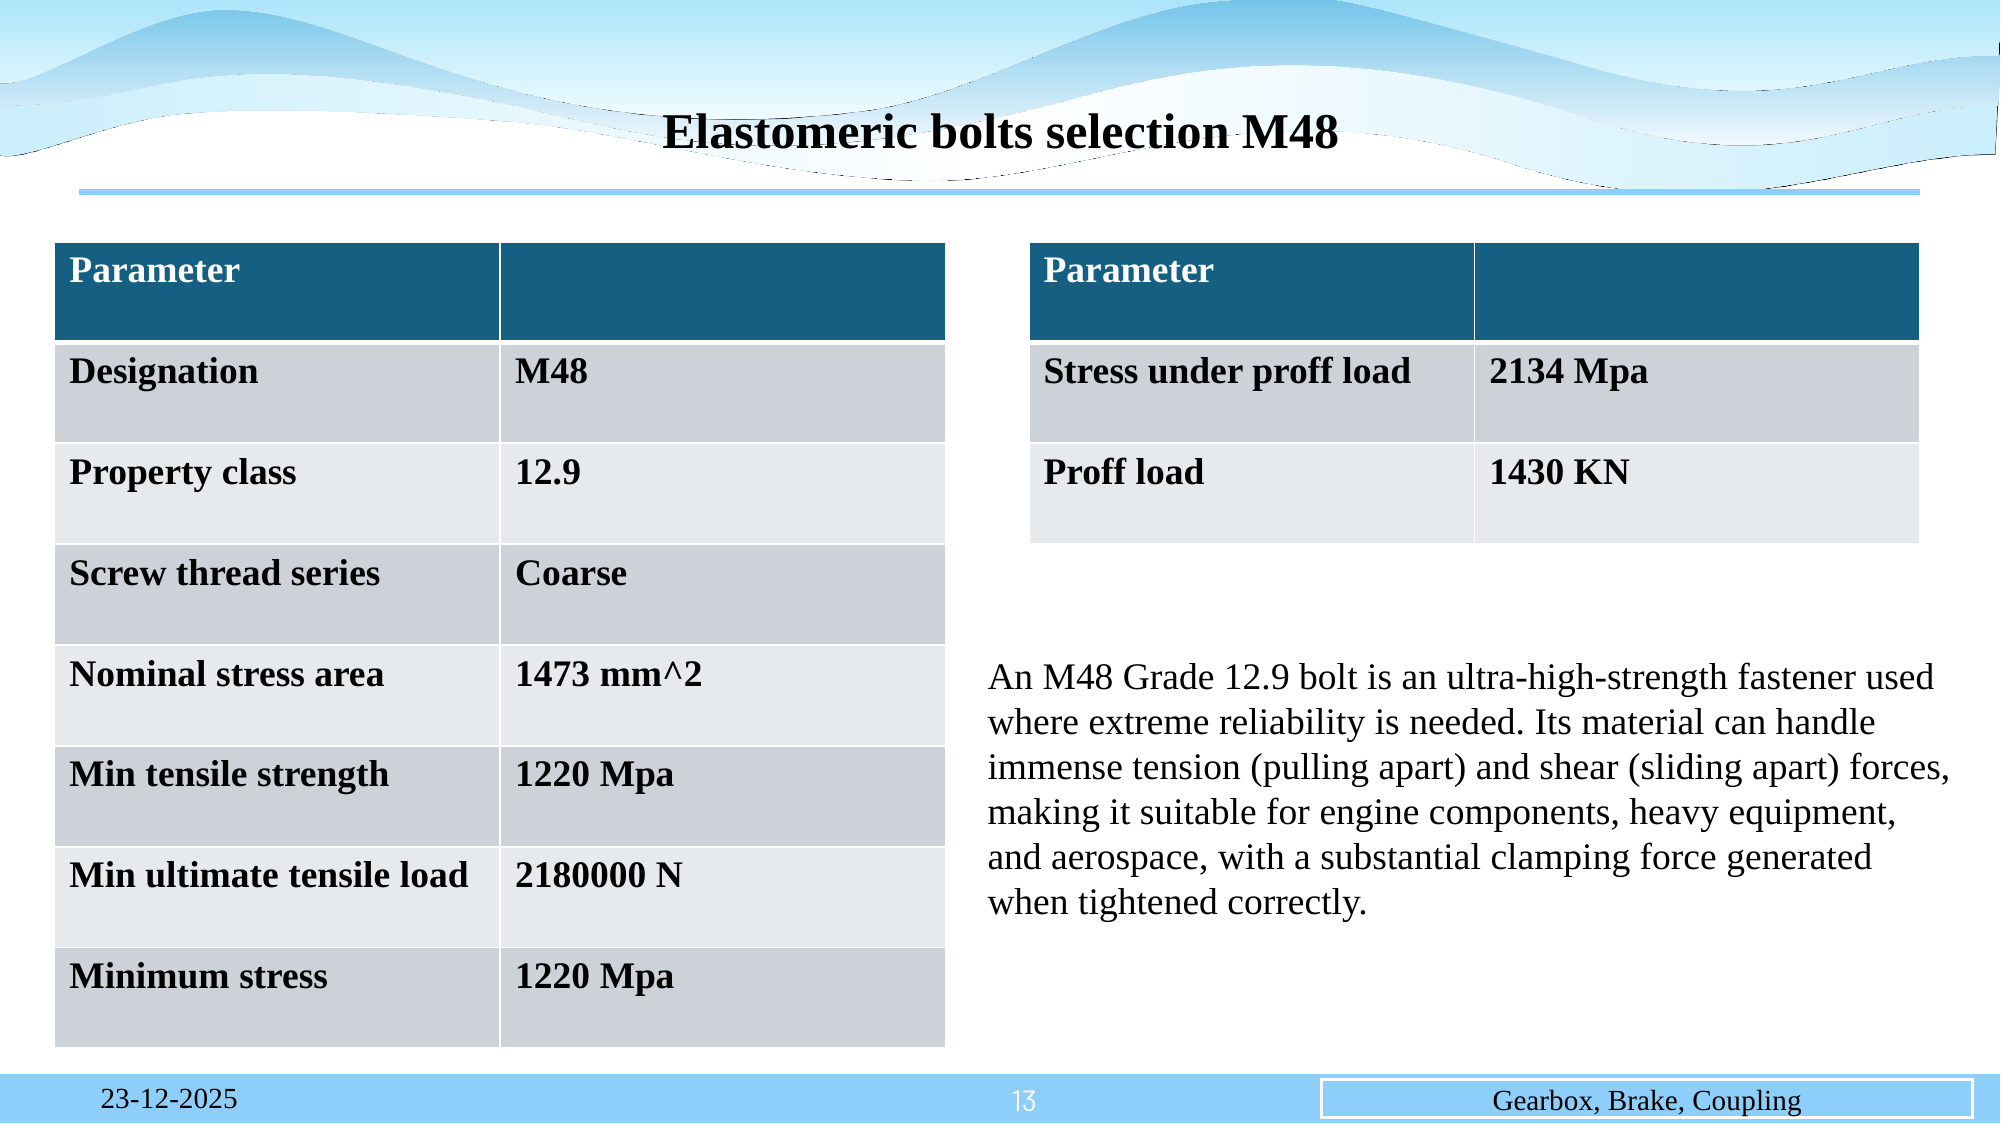

# Elastomeric bolts selection M48

| Parameter |  |
| --- | --- |
| Stress under proff load | 2134 Mpa |
| Proff load | 1430 KN |
| Parameter |  |
| --- | --- |
| Designation | M48 |
| Property class | 12.9 |
| Screw thread series | Coarse |
| Nominal stress area | 1473 mm^2 |
| Min tensile strength | 1220 Mpa |
| Min ultimate tensile load | 2180000 N |
| Minimum stress | 1220 Mpa |
An M48 Grade 12.9 bolt is an ultra-high-strength fastener used where extreme reliability is needed. Its material can handle immense tension (pulling apart) and shear (sliding apart) forces, making it suitable for engine components, heavy equipment, and aerospace, with a substantial clamping force generated when tightened correctly.

23-12-2025

13
Gearbox, Brake, Coupling